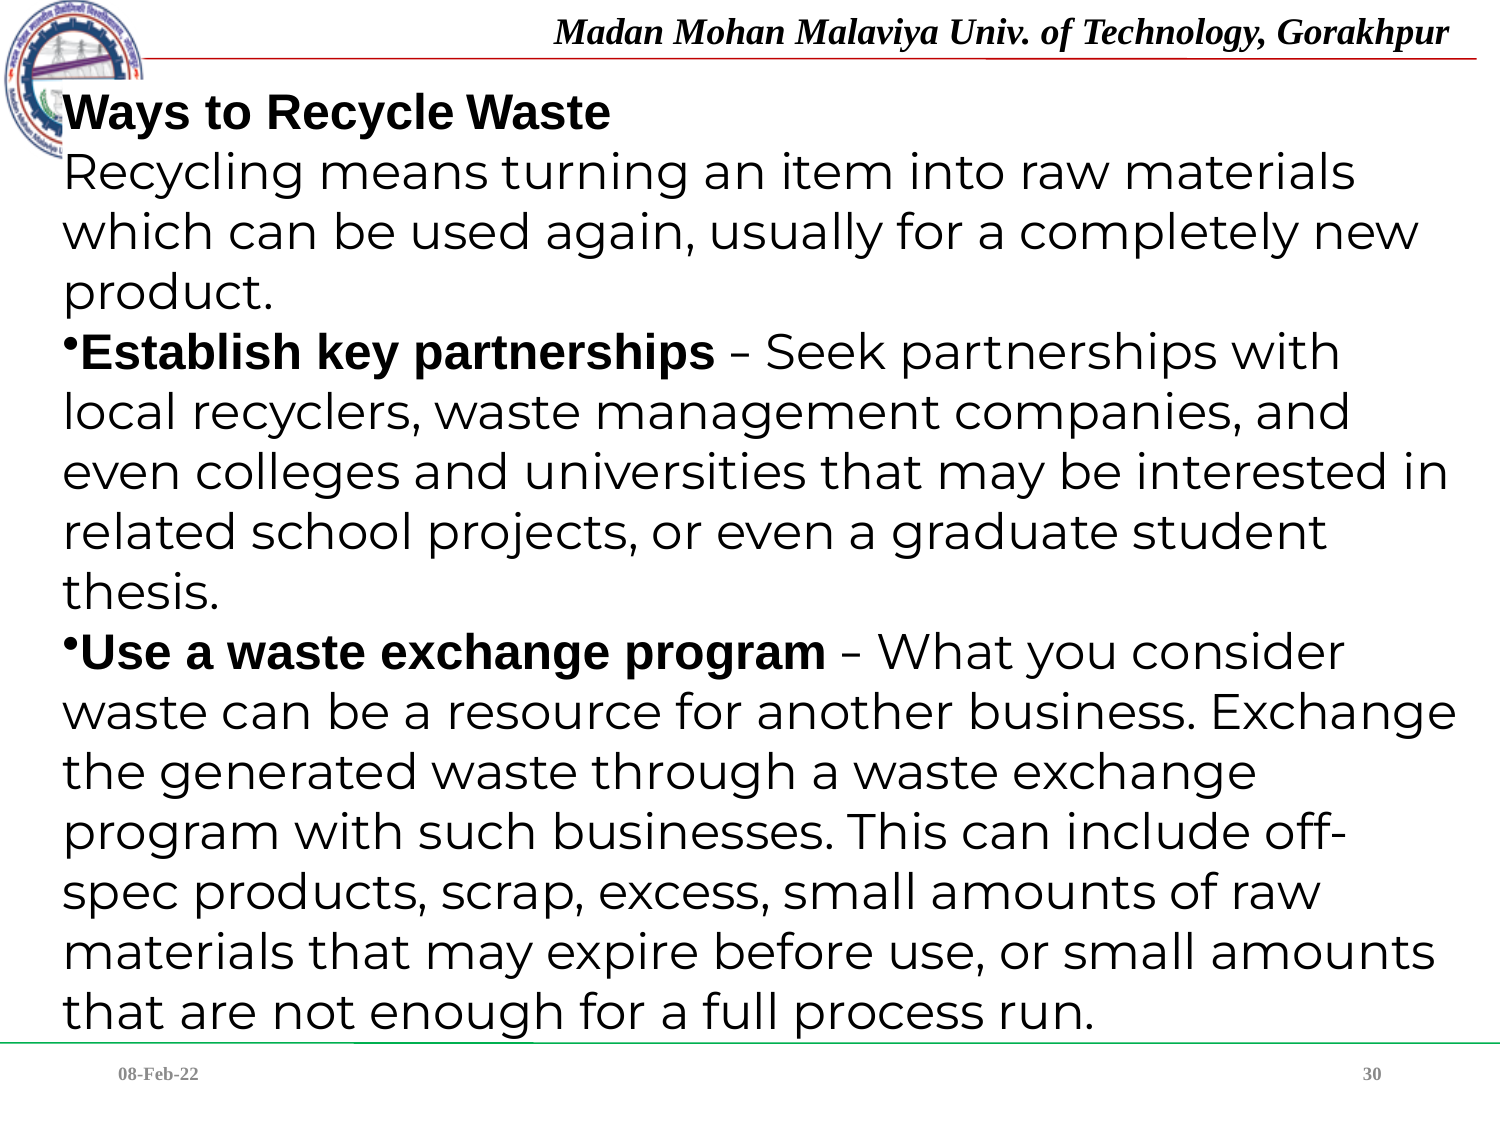

Ways to Recycle Waste
Recycling means turning an item into raw materials which can be used again, usually for a completely new product.
Establish key partnerships – Seek partnerships with local recyclers, waste management companies, and even colleges and universities that may be interested in related school projects, or even a graduate student thesis.
Use a waste exchange program – What you consider waste can be a resource for another business. Exchange the generated waste through a waste exchange program with such businesses. This can include off-spec products, scrap, excess, small amounts of raw materials that may expire before use, or small amounts that are not enough for a full process run.
08-Feb-22

30